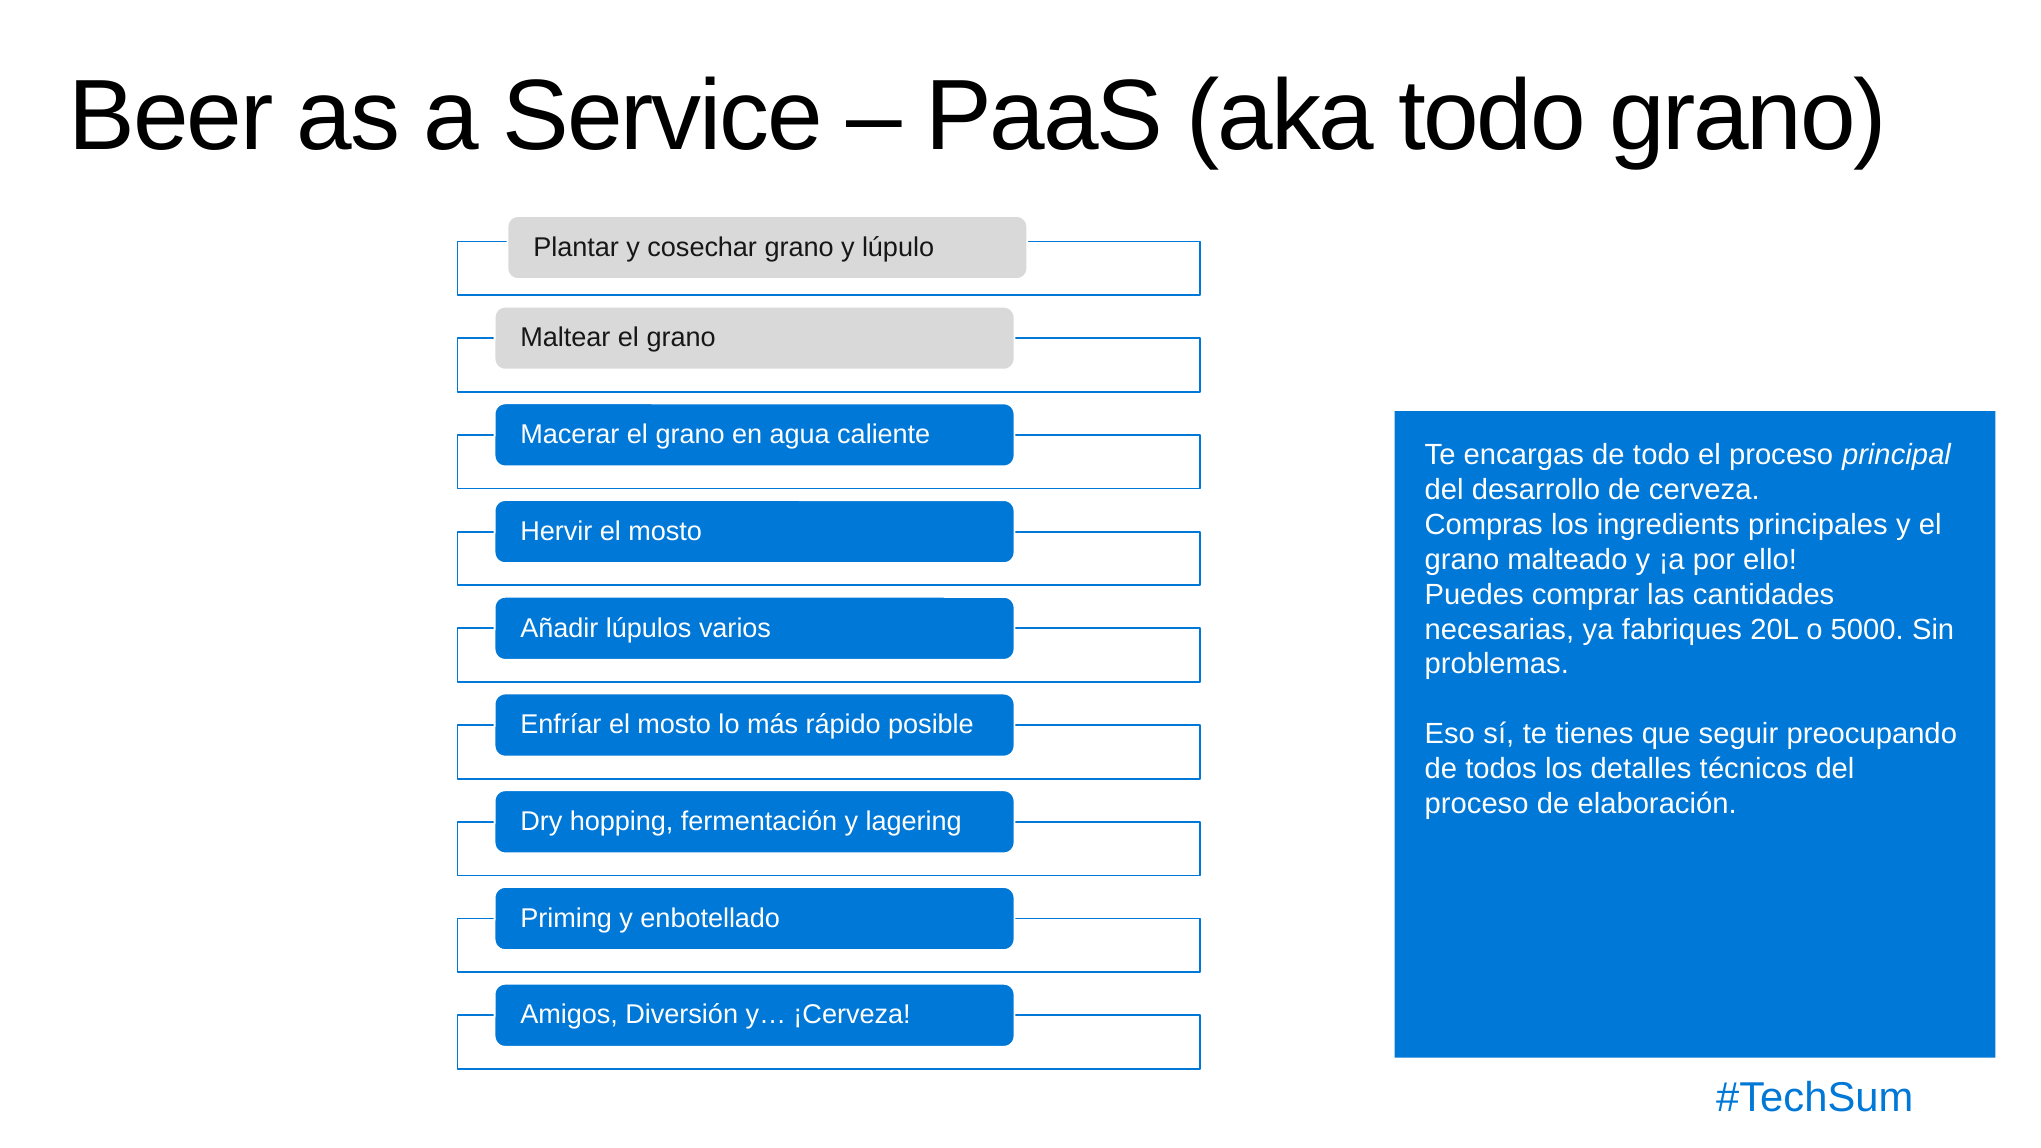

# Beer as a Service – PaaS (aka todo grano)
Plantar y cosechar grano y lúpulo
Maltear el grano
Macerar el grano en agua caliente
Hervir el mosto
Añadir lúpulos varios
Enfríar el mosto lo más rápido posible
Dry hopping, fermentación y lagering
Priming y enbotellado
Amigos, Diversión y… ¡Cerveza!
Te encargas de todo el proceso principal del desarrollo de cerveza.
Compras los ingredients principales y el grano malteado y ¡a por ello!
Puedes comprar las cantidades necesarias, ya fabriques 20L o 5000. Sin problemas.

Eso sí, te tienes que seguir preocupando de todos los detalles técnicos del proceso de elaboración.